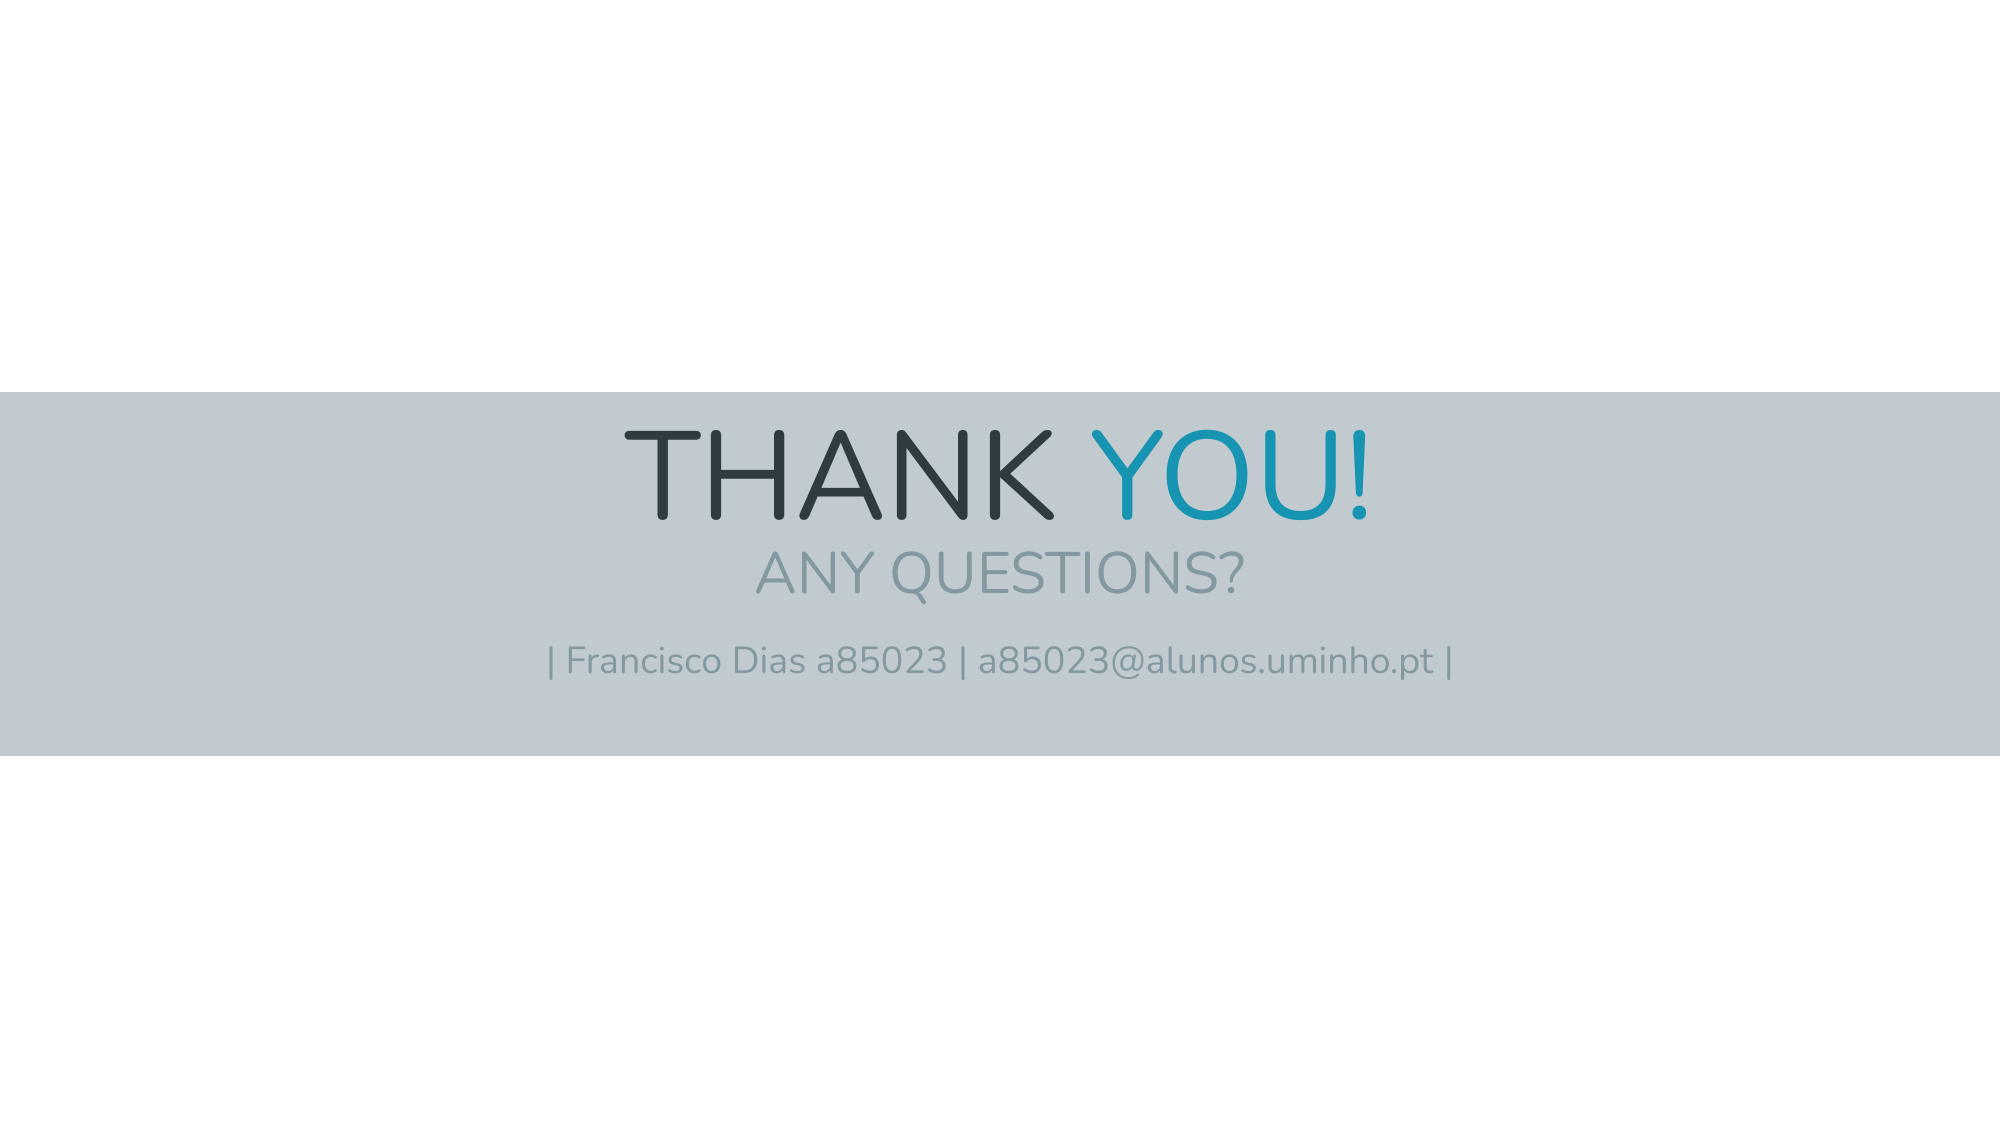

THANK YOU!
ANY QUESTIONS?

| Francisco Dias a85023 | a85023@alunos.uminho.pt |